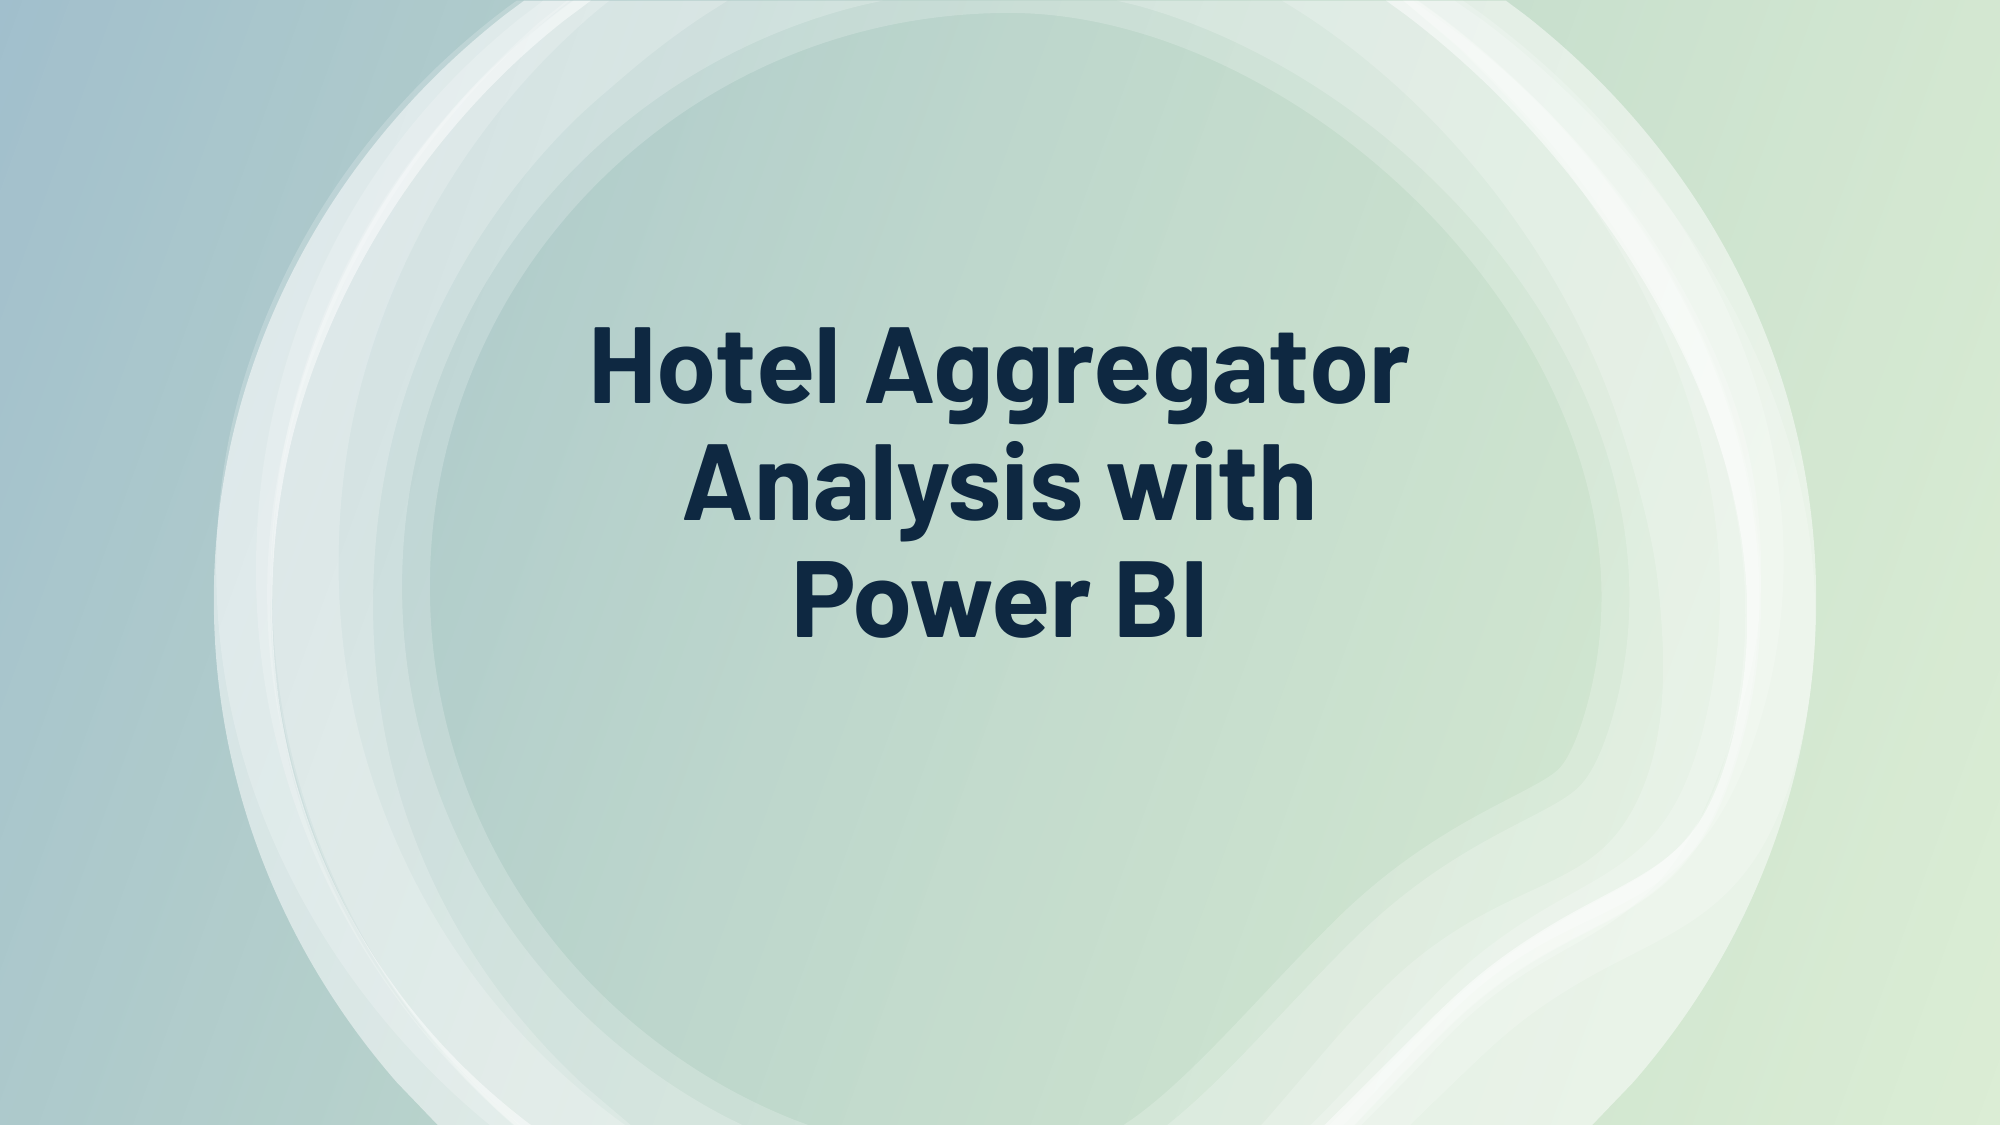

# Hotel Aggregator Analysis with Power BI